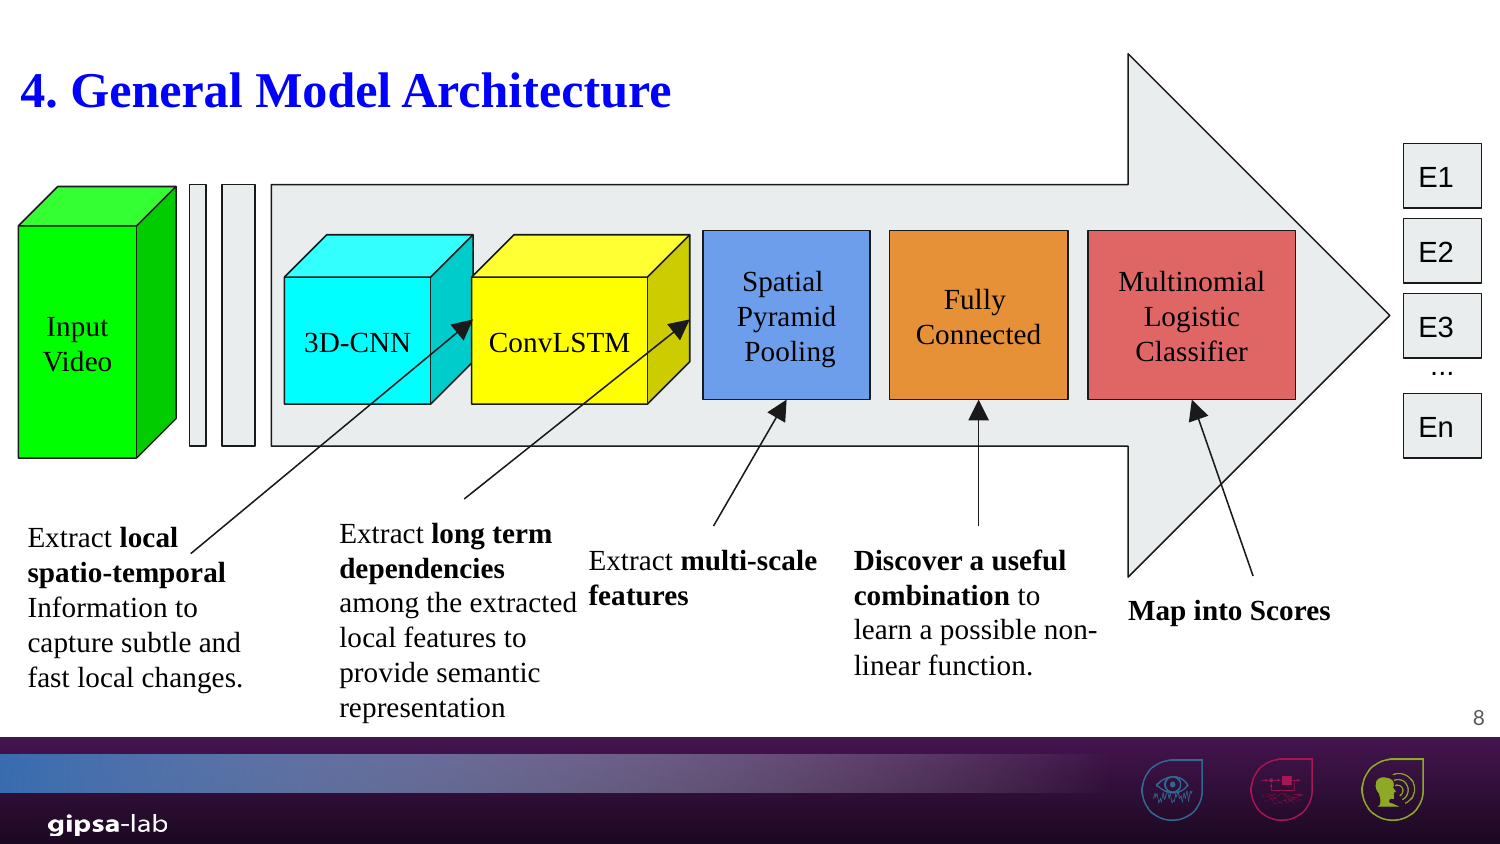

4. General Model Architecture

E1
Input
Video
E2
Spatial
Pyramid
 Pooling
Fully
Connected
Multinomial
Logistic
Classifier
3D-CNN
ConvLSTM
E3
...
En
Extract long term dependencies among the extracted local features to provide semantic representation
Extract local spatio-temporal Information to capture subtle and fast local changes.
Extract multi-scale features
Discover a useful combination to learn a possible non-linear function.
Map into Scores
8